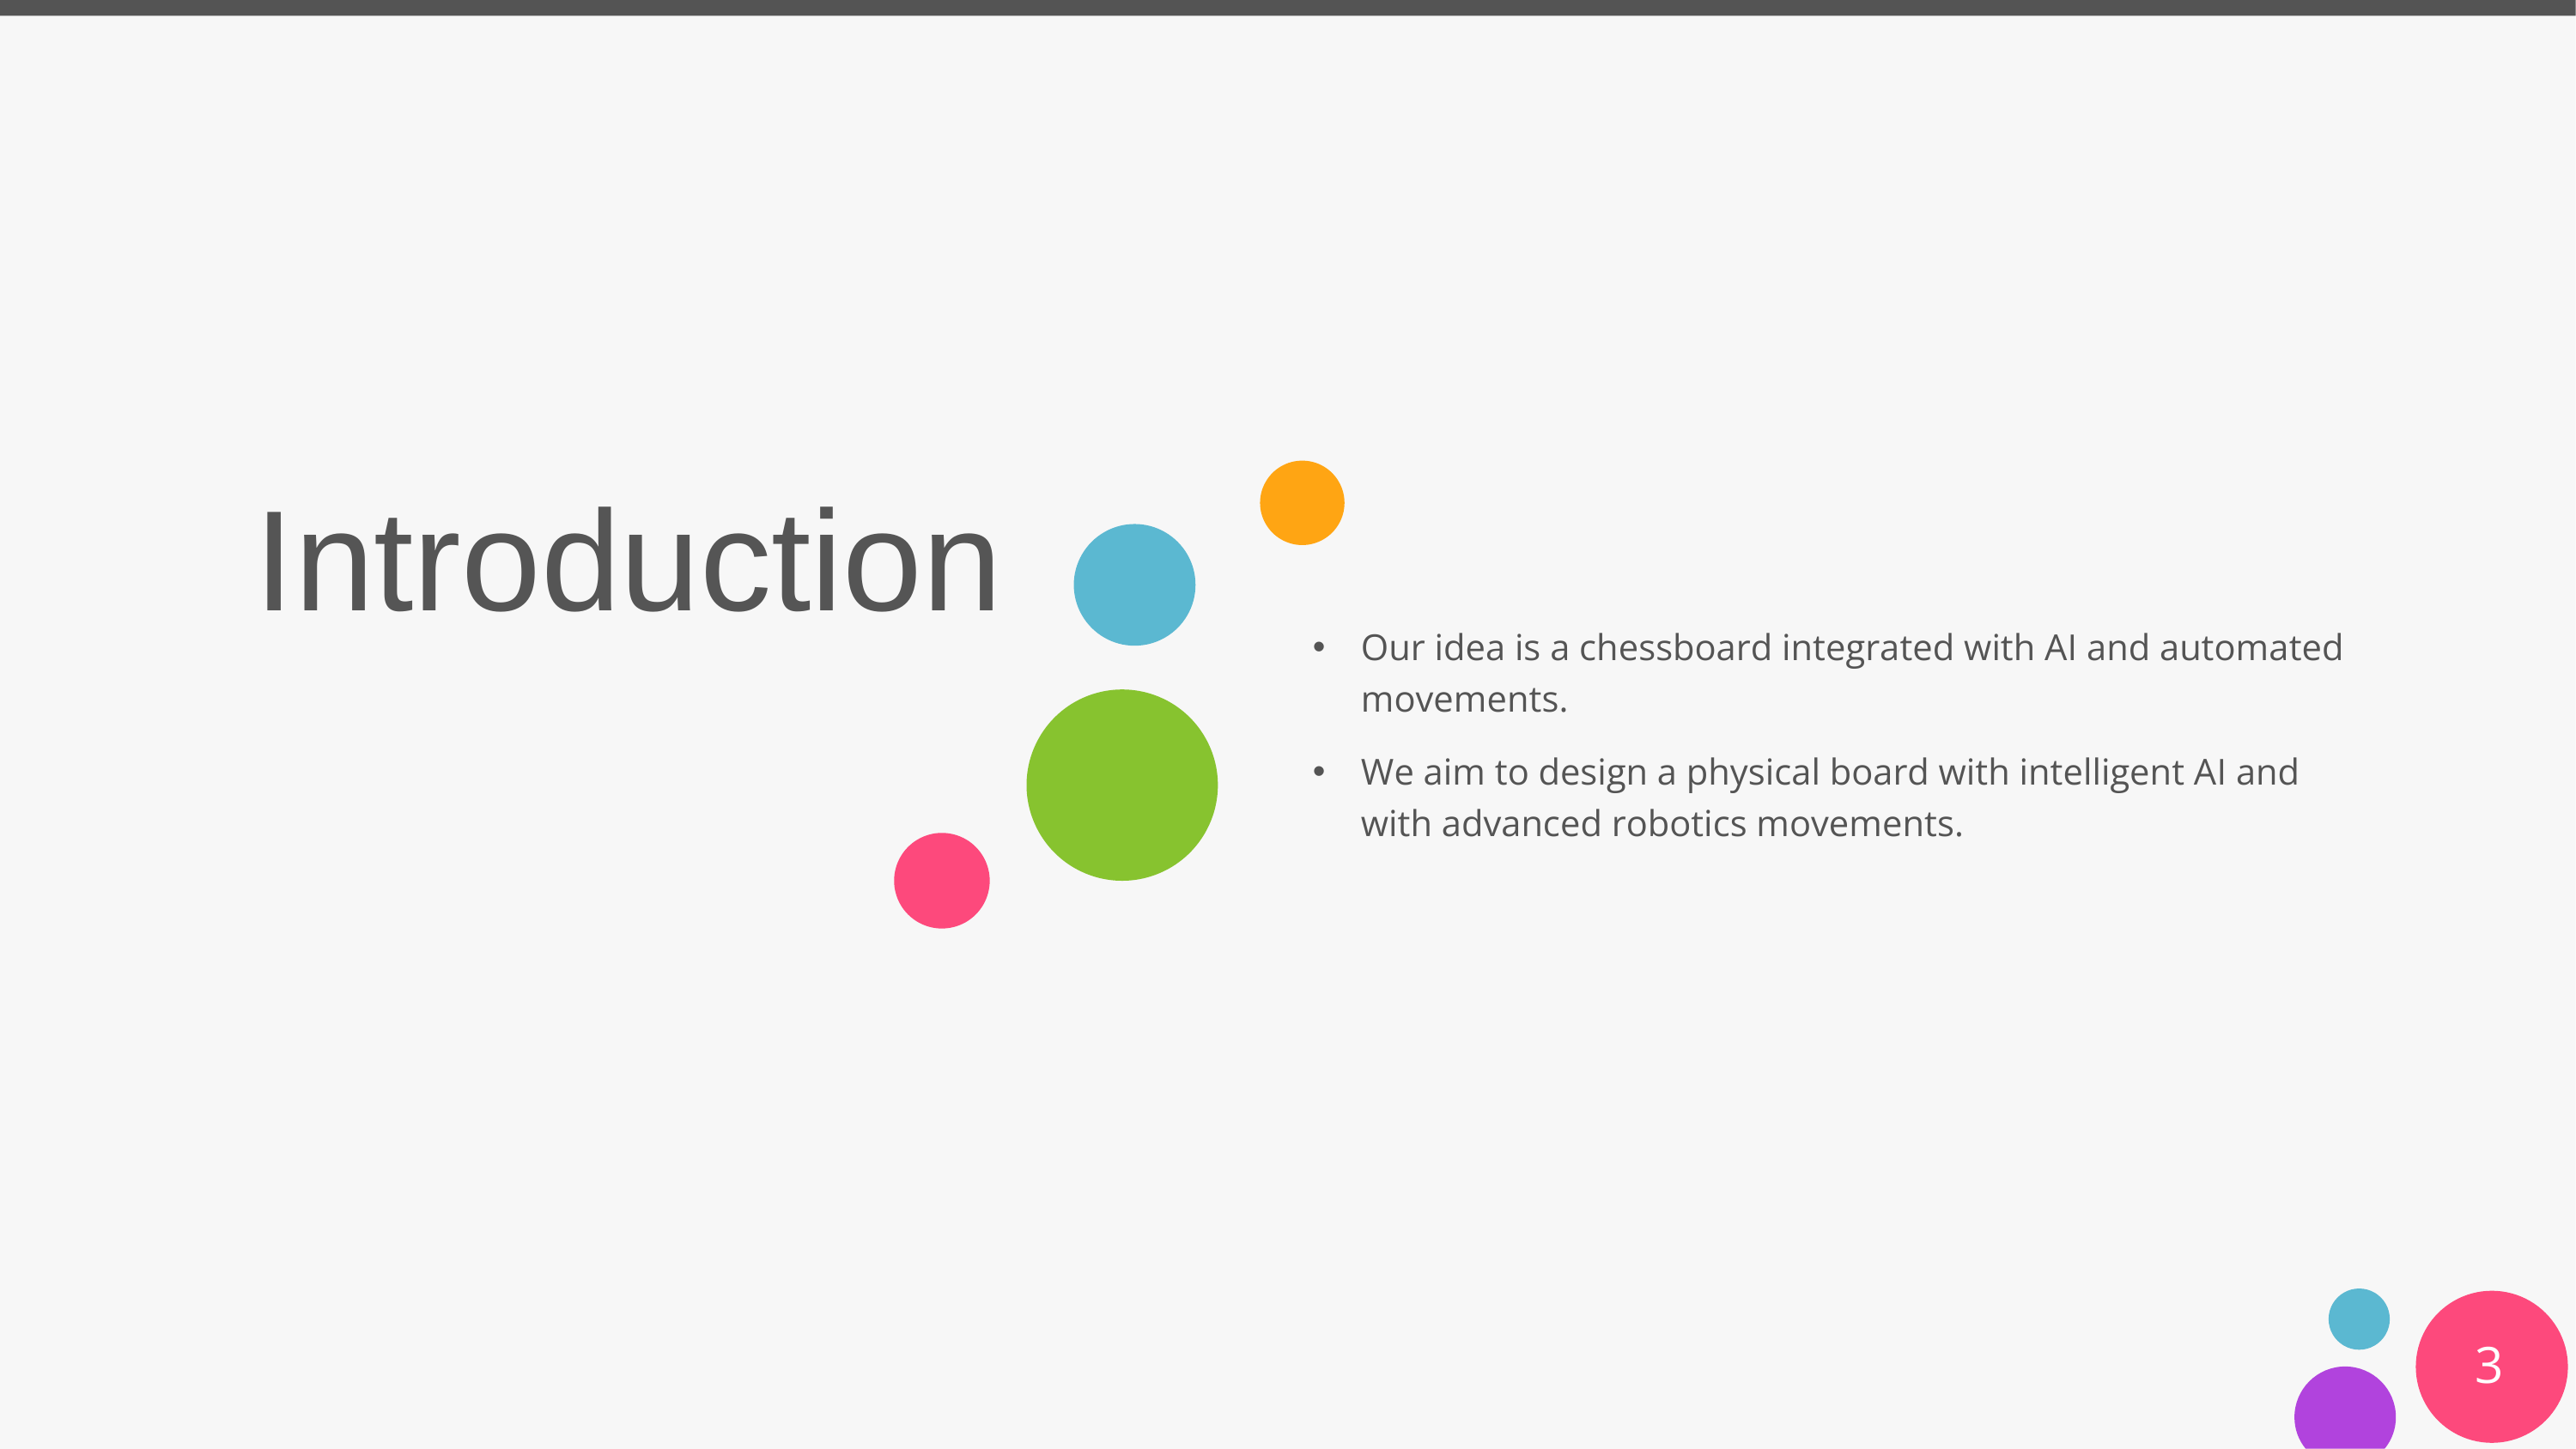

# Introduction
Our idea is a chessboard integrated with AI and automated movements.
We aim to design a physical board with intelligent AI and with advanced robotics movements.

3